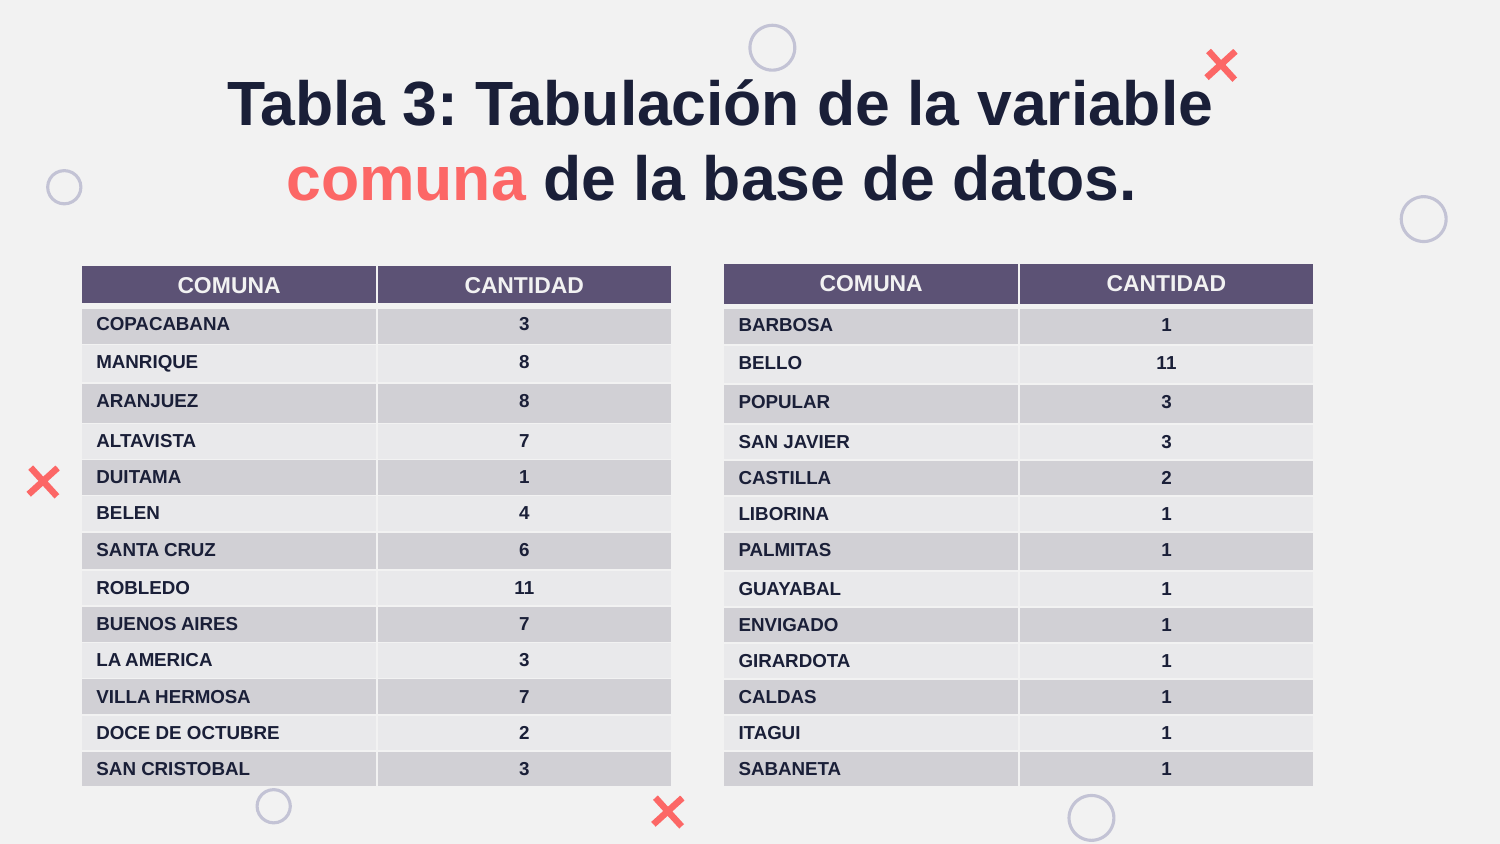

# Tabla 3: Tabulación de la variable comuna de la base de datos.
| COMUNA | CANTIDAD |
| --- | --- |
| BARBOSA | 1 |
| BELLO | 11 |
| POPULAR | 3 |
| SAN JAVIER | 3 |
| CASTILLA | 2 |
| LIBORINA | 1 |
| PALMITAS | 1 |
| GUAYABAL | 1 |
| ENVIGADO | 1 |
| GIRARDOTA | 1 |
| CALDAS | 1 |
| ITAGUI | 1 |
| SABANETA | 1 |
| COMUNA | CANTIDAD |
| --- | --- |
| COPACABANA | 3 |
| MANRIQUE | 8 |
| ARANJUEZ | 8 |
| ALTAVISTA | 7 |
| DUITAMA | 1 |
| BELEN | 4 |
| SANTA CRUZ | 6 |
| ROBLEDO | 11 |
| BUENOS AIRES | 7 |
| LA AMERICA | 3 |
| VILLA HERMOSA | 7 |
| DOCE DE OCTUBRE | 2 |
| SAN CRISTOBAL | 3 |